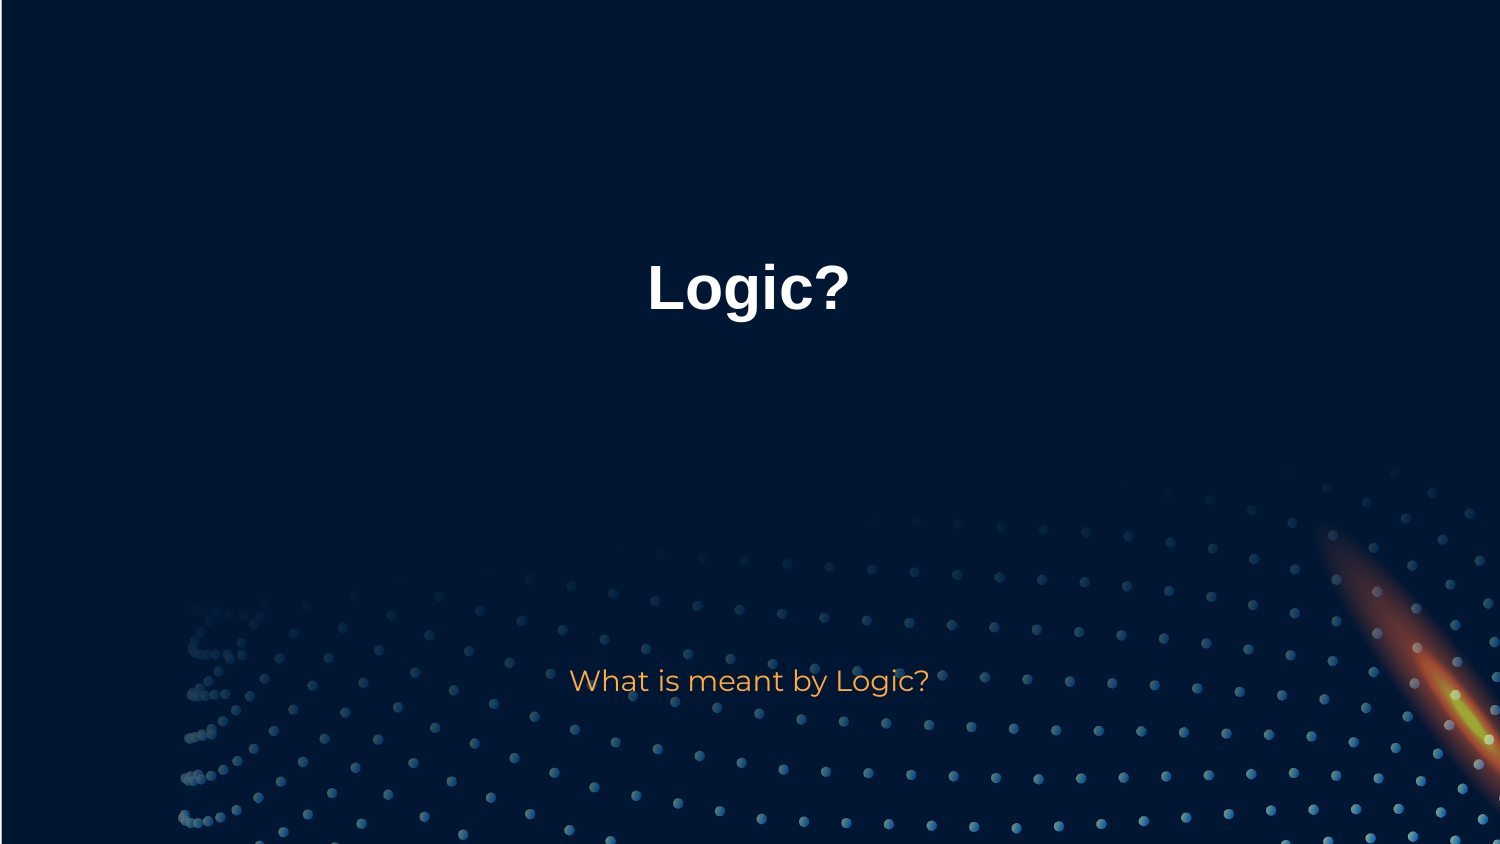

# Logic?
What is meant by Logic?